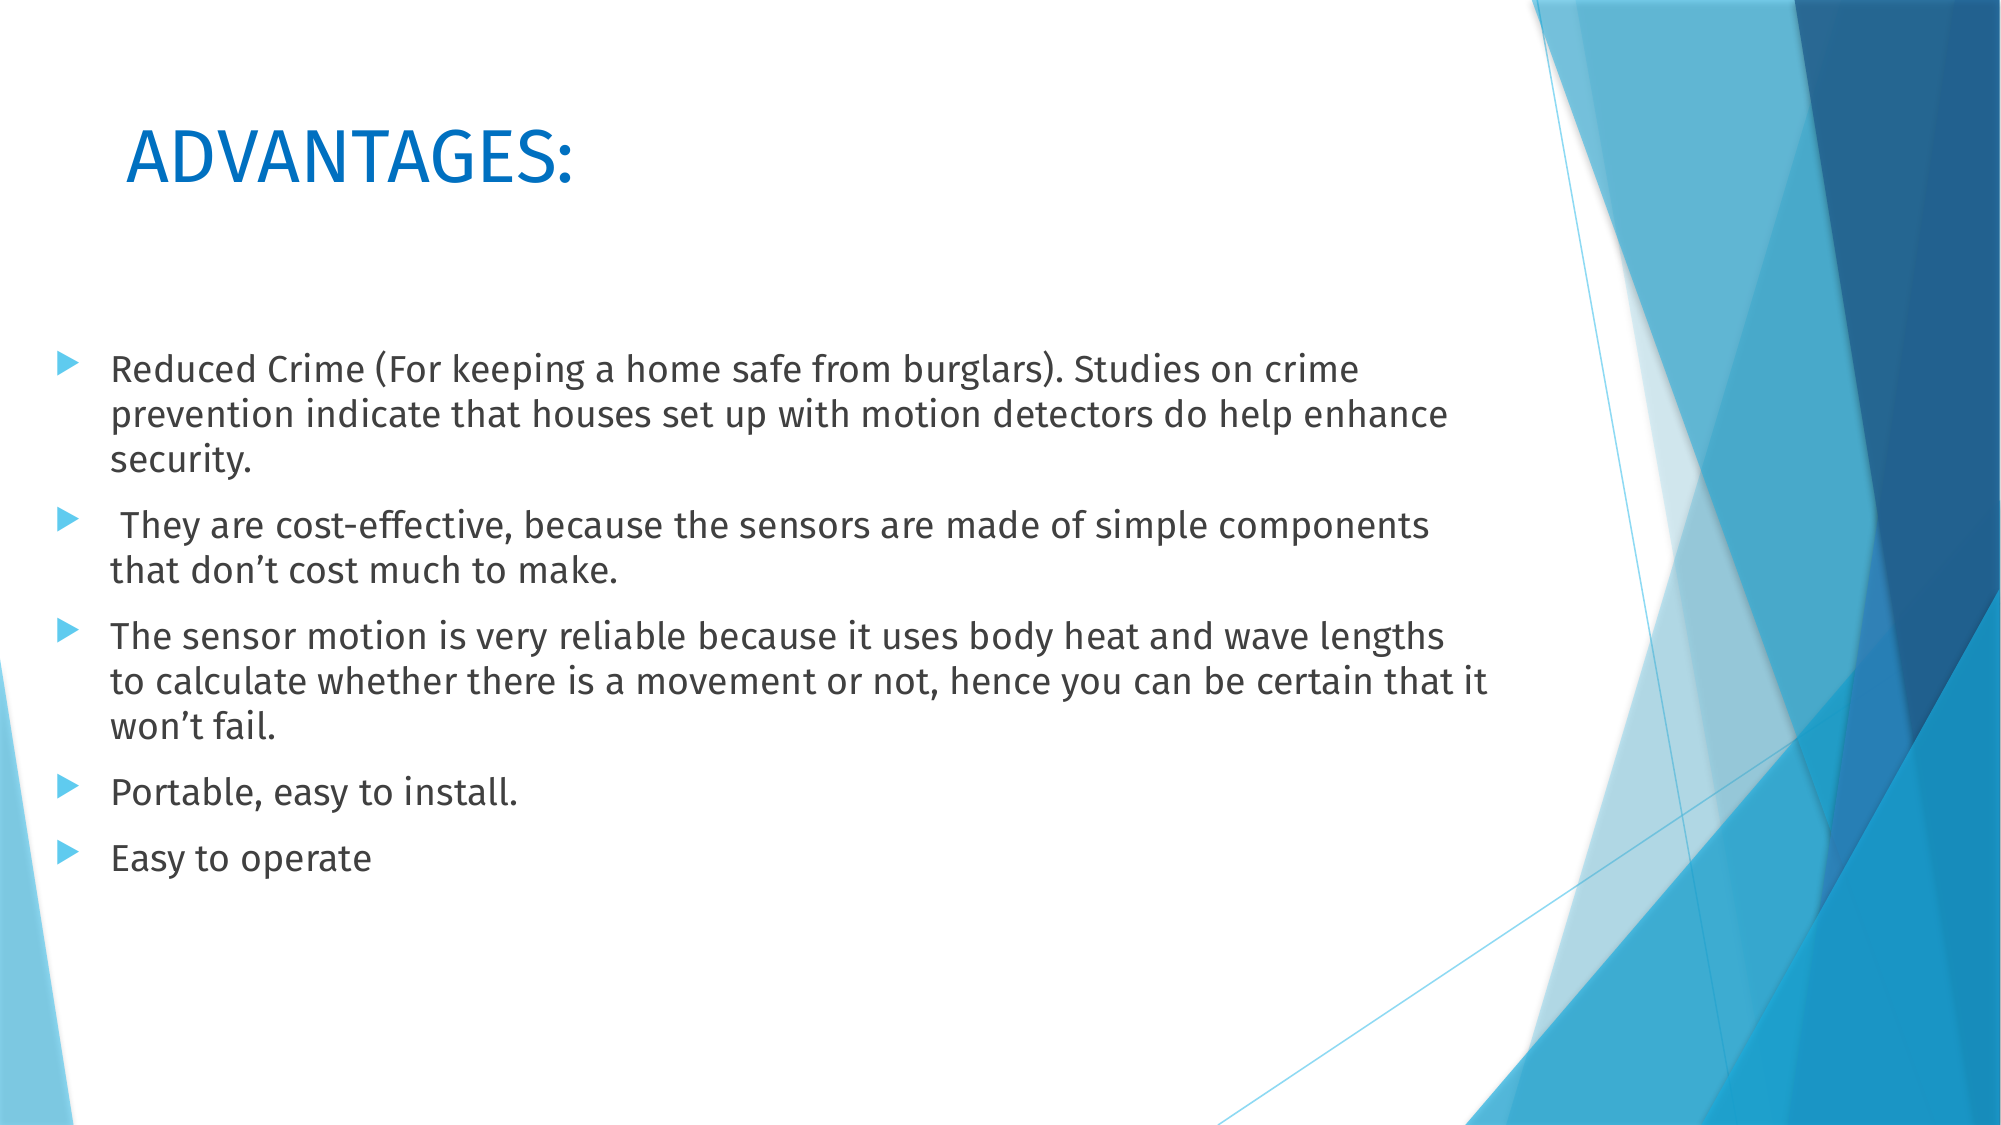

# ADVANTAGES:
Reduced Crime (For keeping a home safe from burglars). Studies on crime prevention indicate that houses set up with motion detectors do help enhance security.
 They are cost-effective, because the sensors are made of simple components that don’t cost much to make.
The sensor motion is very reliable because it uses body heat and wave lengths to calculate whether there is a movement or not, hence you can be certain that it won’t fail.
Portable, easy to install.
Easy to operate